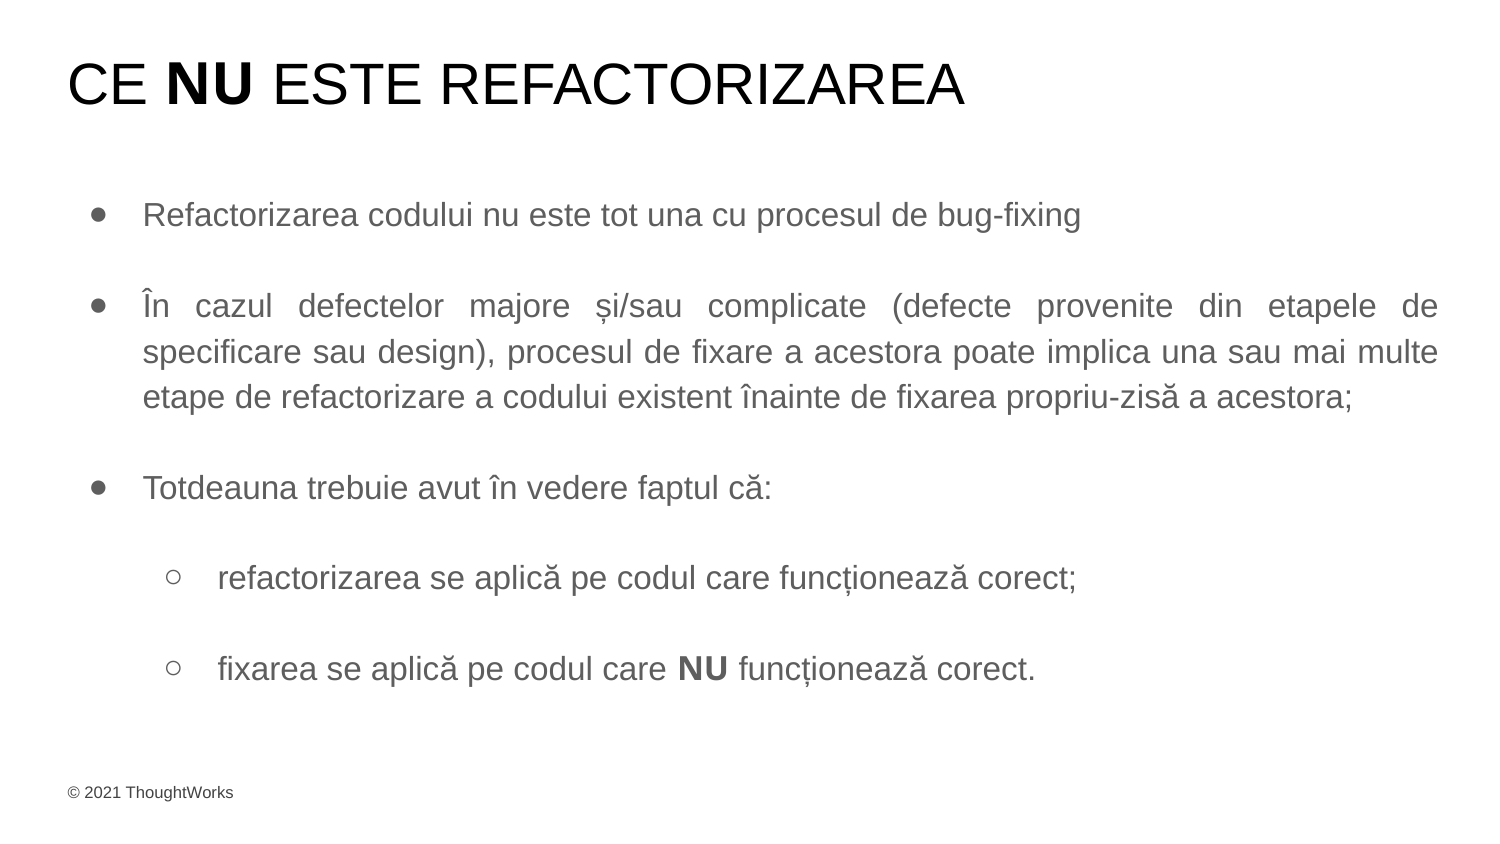

# CE NU ESTE REFACTORIZAREA
Refactorizarea codului nu este tot una cu procesul de bug-fixing

În cazul defectelor majore și/sau complicate (defecte provenite din etapele de specificare sau design), procesul de fixare a acestora poate implica una sau mai multe etape de refactorizare a codului existent înainte de fixarea propriu-zisă a acestora;

Totdeauna trebuie avut în vedere faptul că:

refactorizarea se aplică pe codul care funcționează corect;

fixarea se aplică pe codul care NU funcționează corect.

10